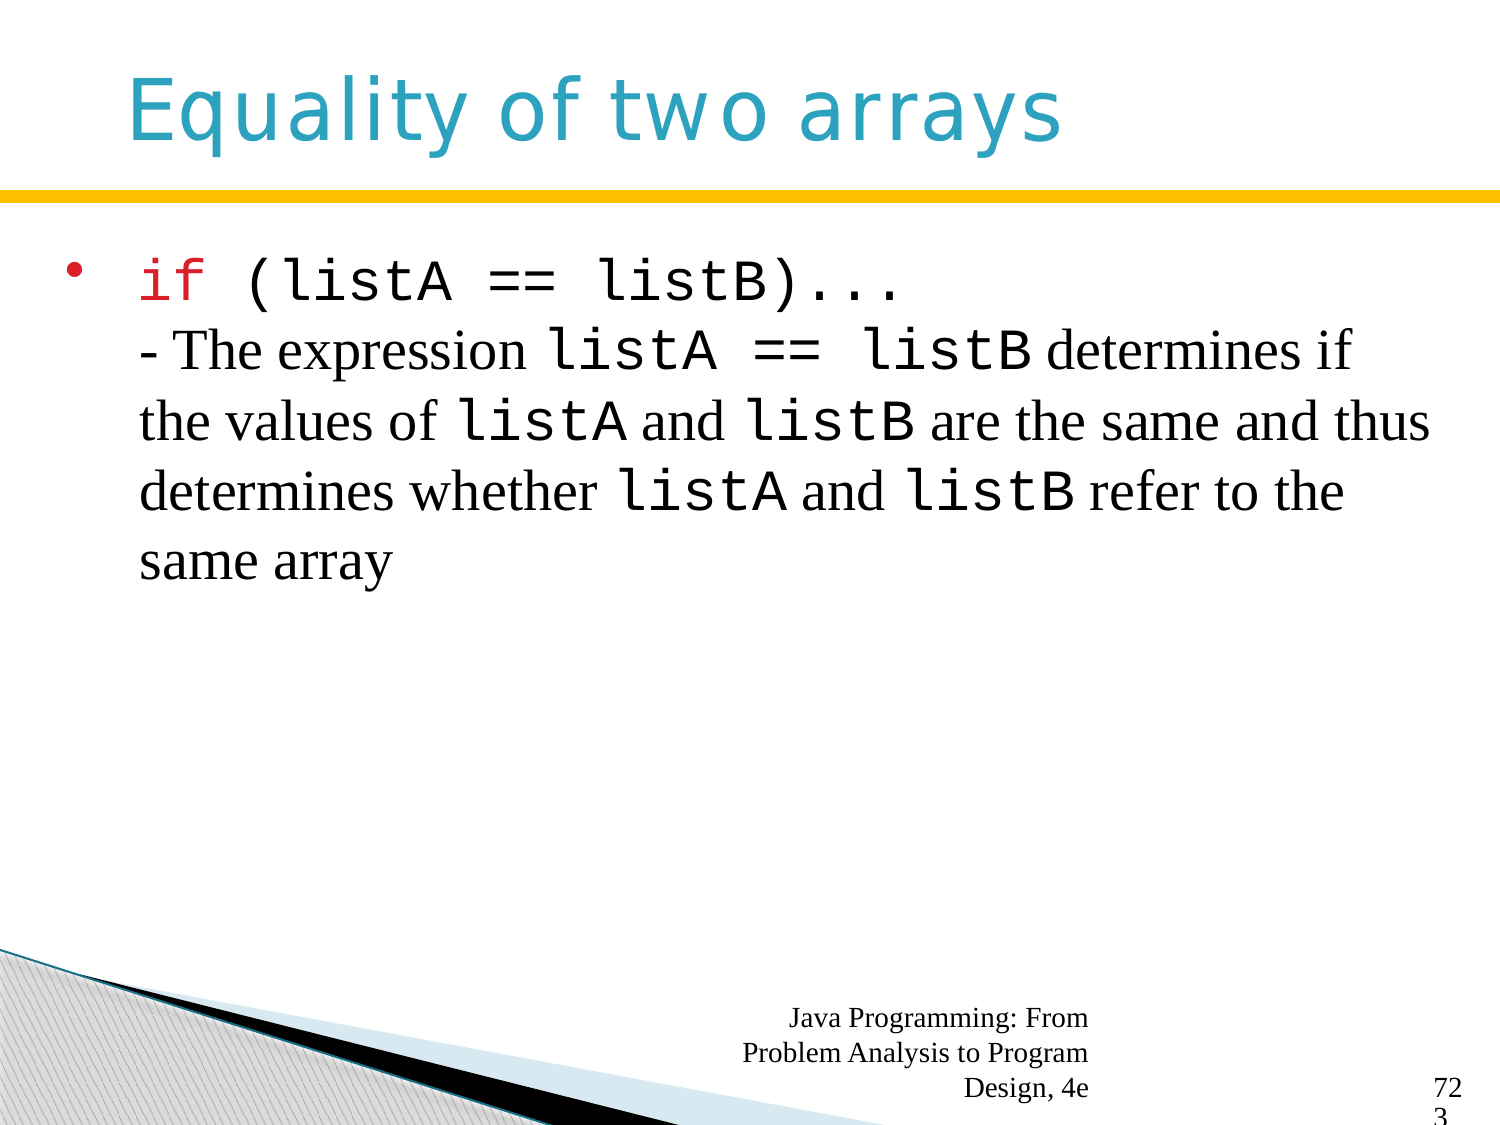

# Equality of two arrays
 if (listA == listB)...
- The expression listA == listB determines if the values of listA and listB are the same and thus determines whether listA and listB refer to the same array
Java Programming: From Problem Analysis to Program Design, 4e
723